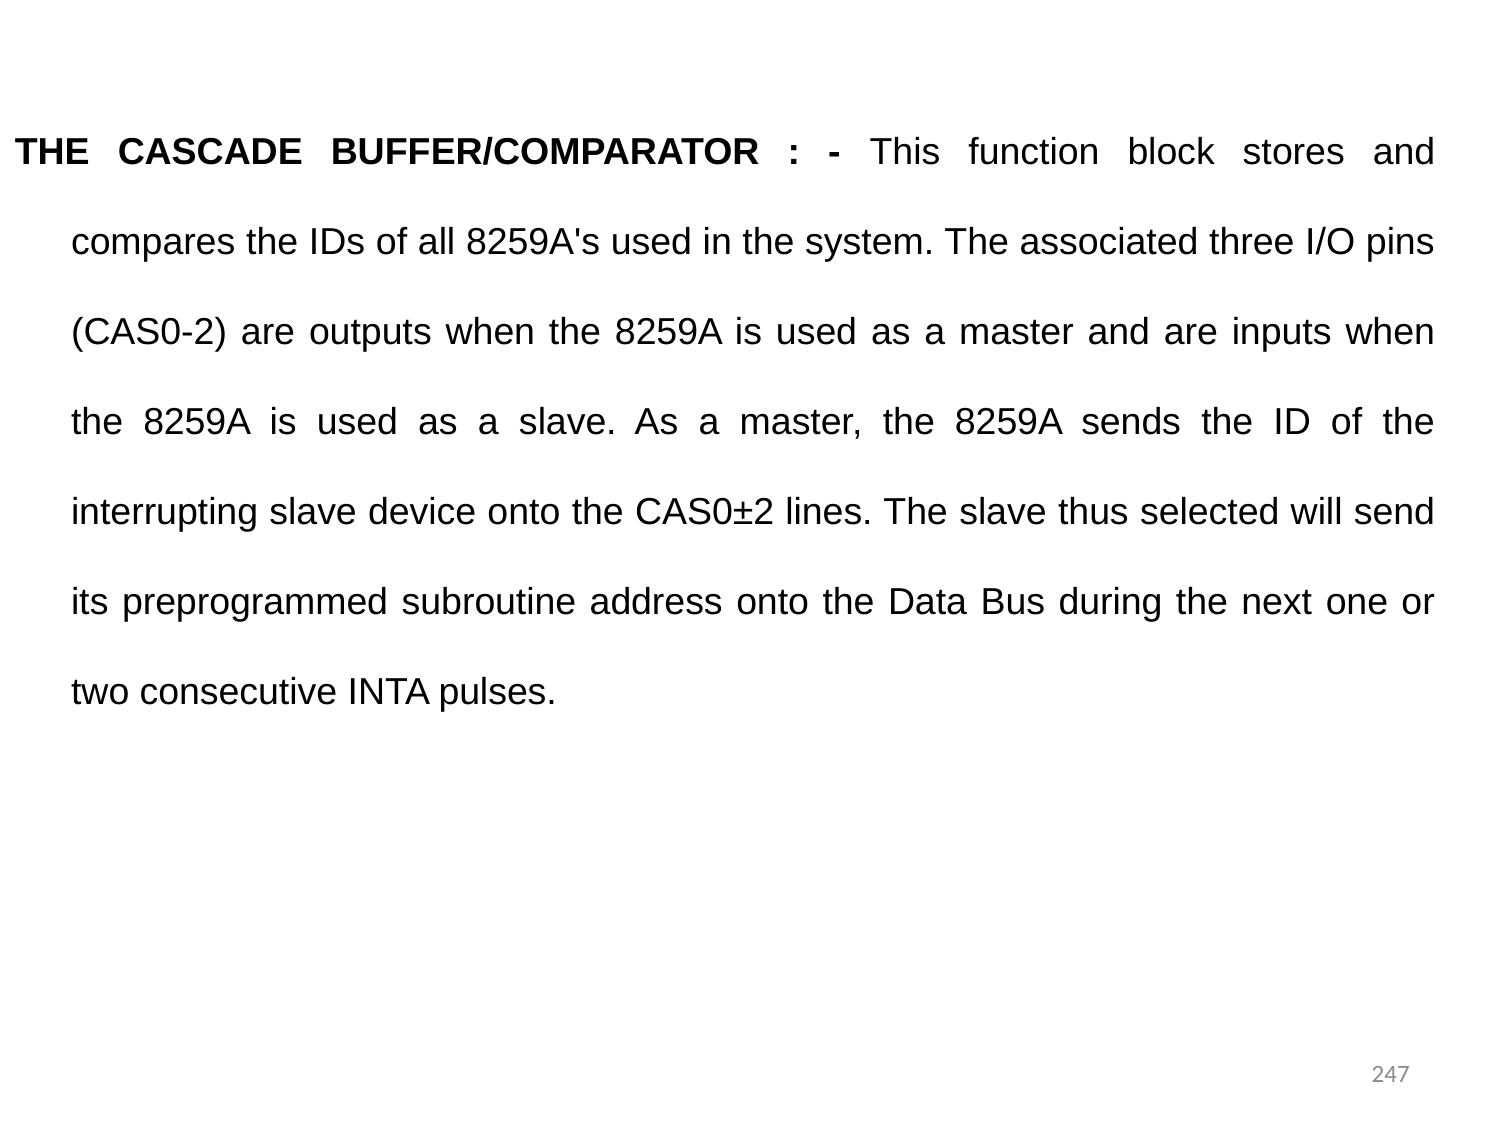

THE CASCADE BUFFER/COMPARATOR : - This function block stores and compares the IDs of all 8259A's used in the system. The associated three I/O pins (CAS0-2) are outputs when the 8259A is used as a master and are inputs when the 8259A is used as a slave. As a master, the 8259A sends the ID of the interrupting slave device onto the CAS0±2 lines. The slave thus selected will send its preprogrammed subroutine address onto the Data Bus during the next one or two consecutive INTA pulses.
247